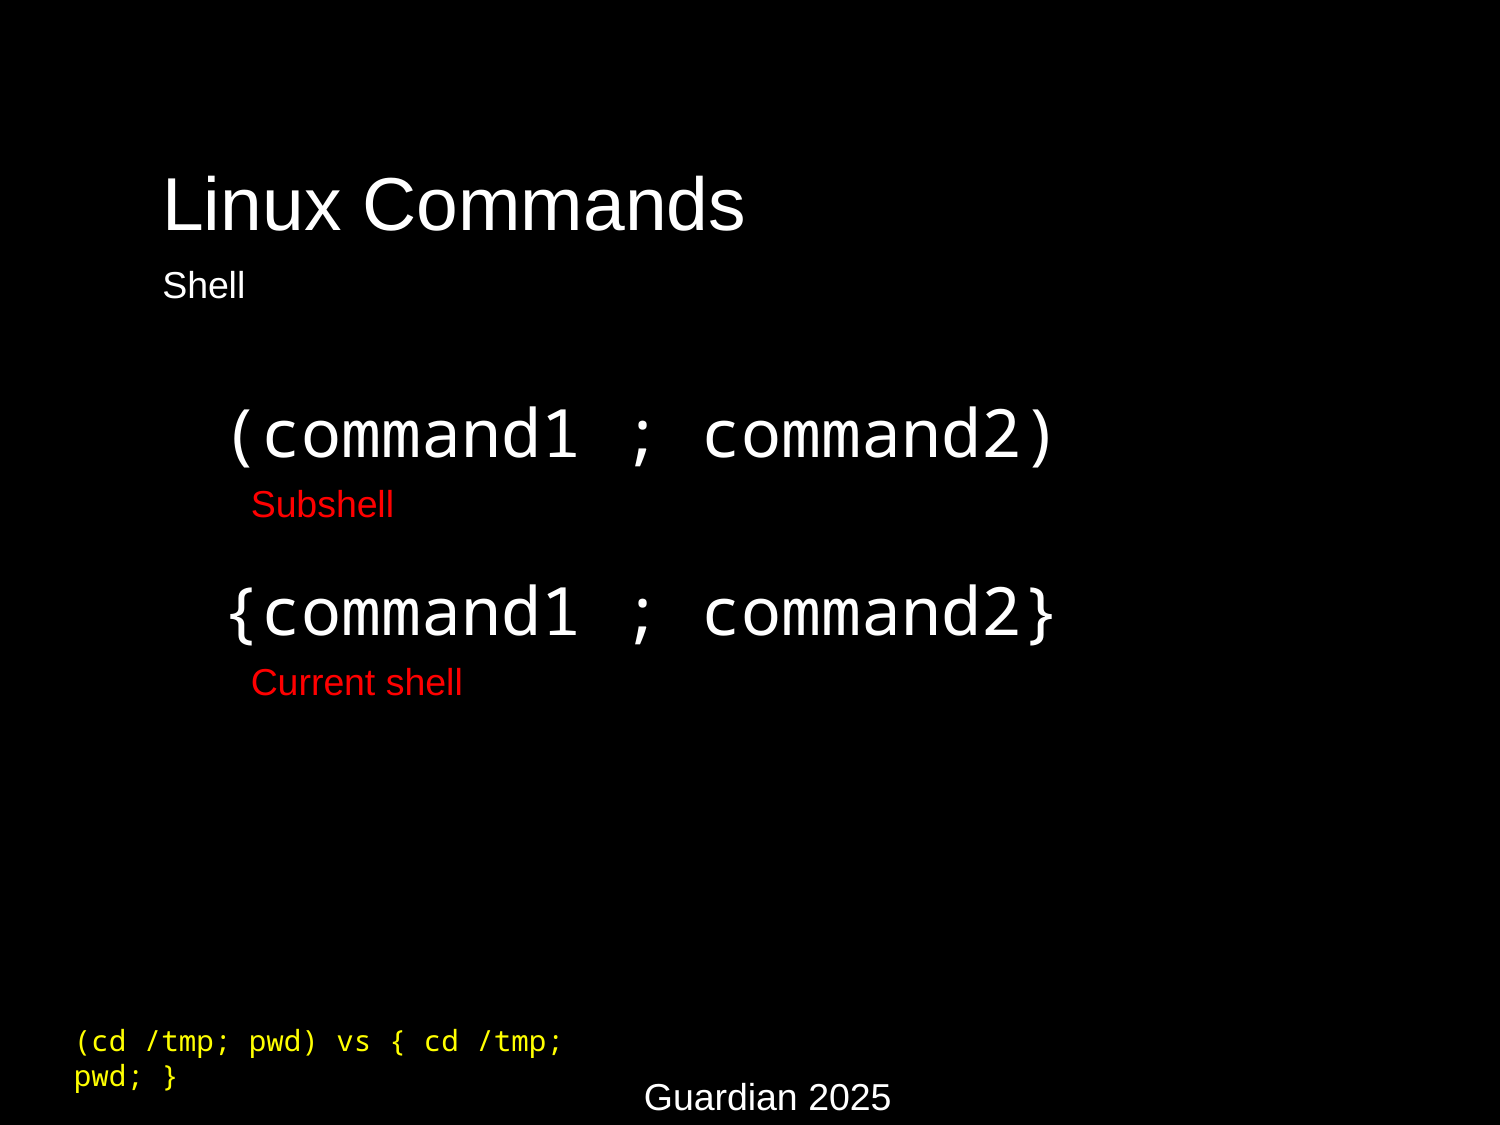

Linux Commands
Shell
(command1 ; command2)
Subshell
{command1 ; command2}
Current shell
(cd /tmp; pwd) vs { cd /tmp; pwd; }